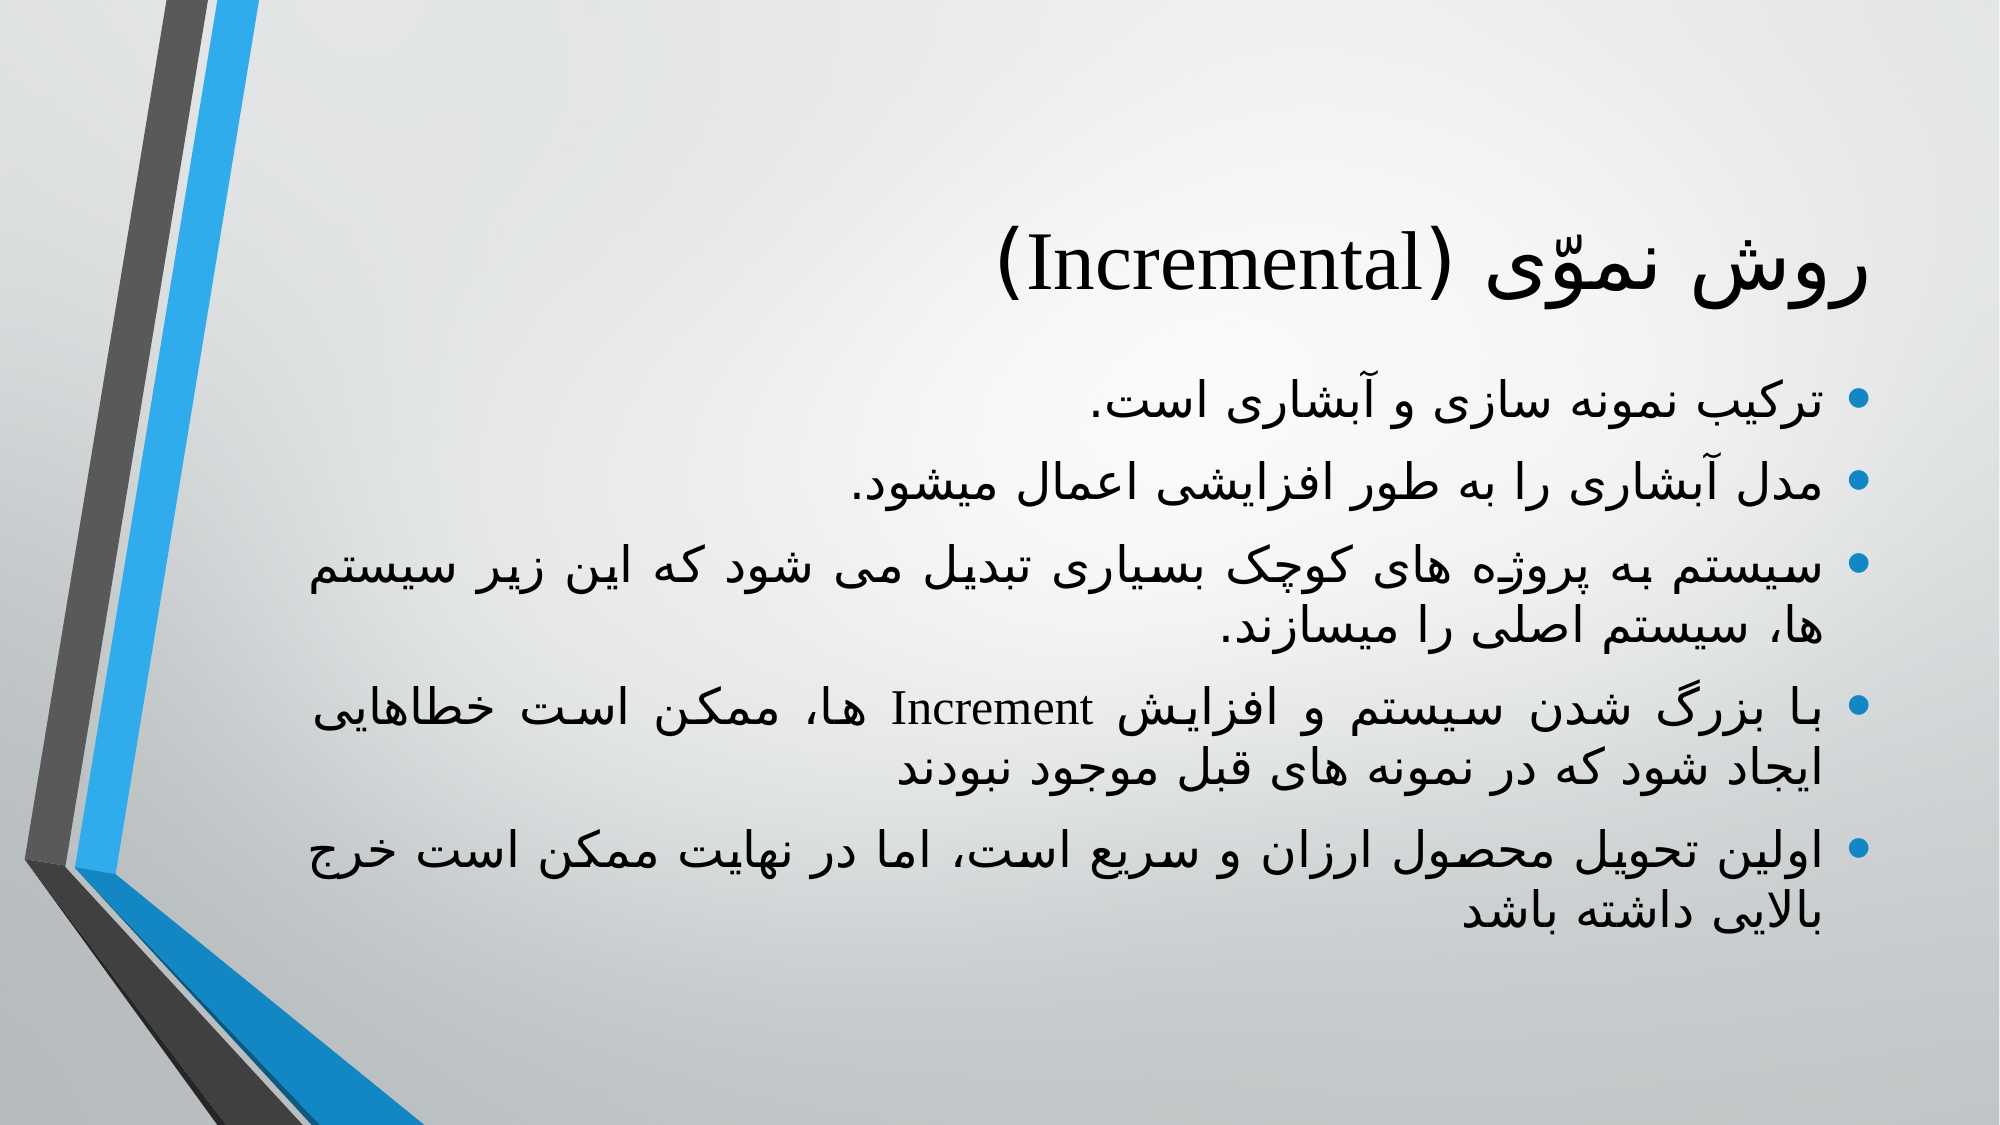

# روش نموّی (Incremental)
ترکیب نمونه سازی و آبشاری است.
مدل آبشاری را به طور افزایشی اعمال میشود.
سیستم به پروژه های کوچک بسیاری تبدیل می شود که این زیر سیستم ها، سیستم اصلی را میسازند.
با بزرگ شدن سیستم و افزایش Increment ها، ممکن است خطاهایی ایجاد شود که در نمونه های قبل موجود نبودند
اولین تحویل محصول ارزان و سریع است، اما در نهایت ممکن است خرج بالایی داشته باشد